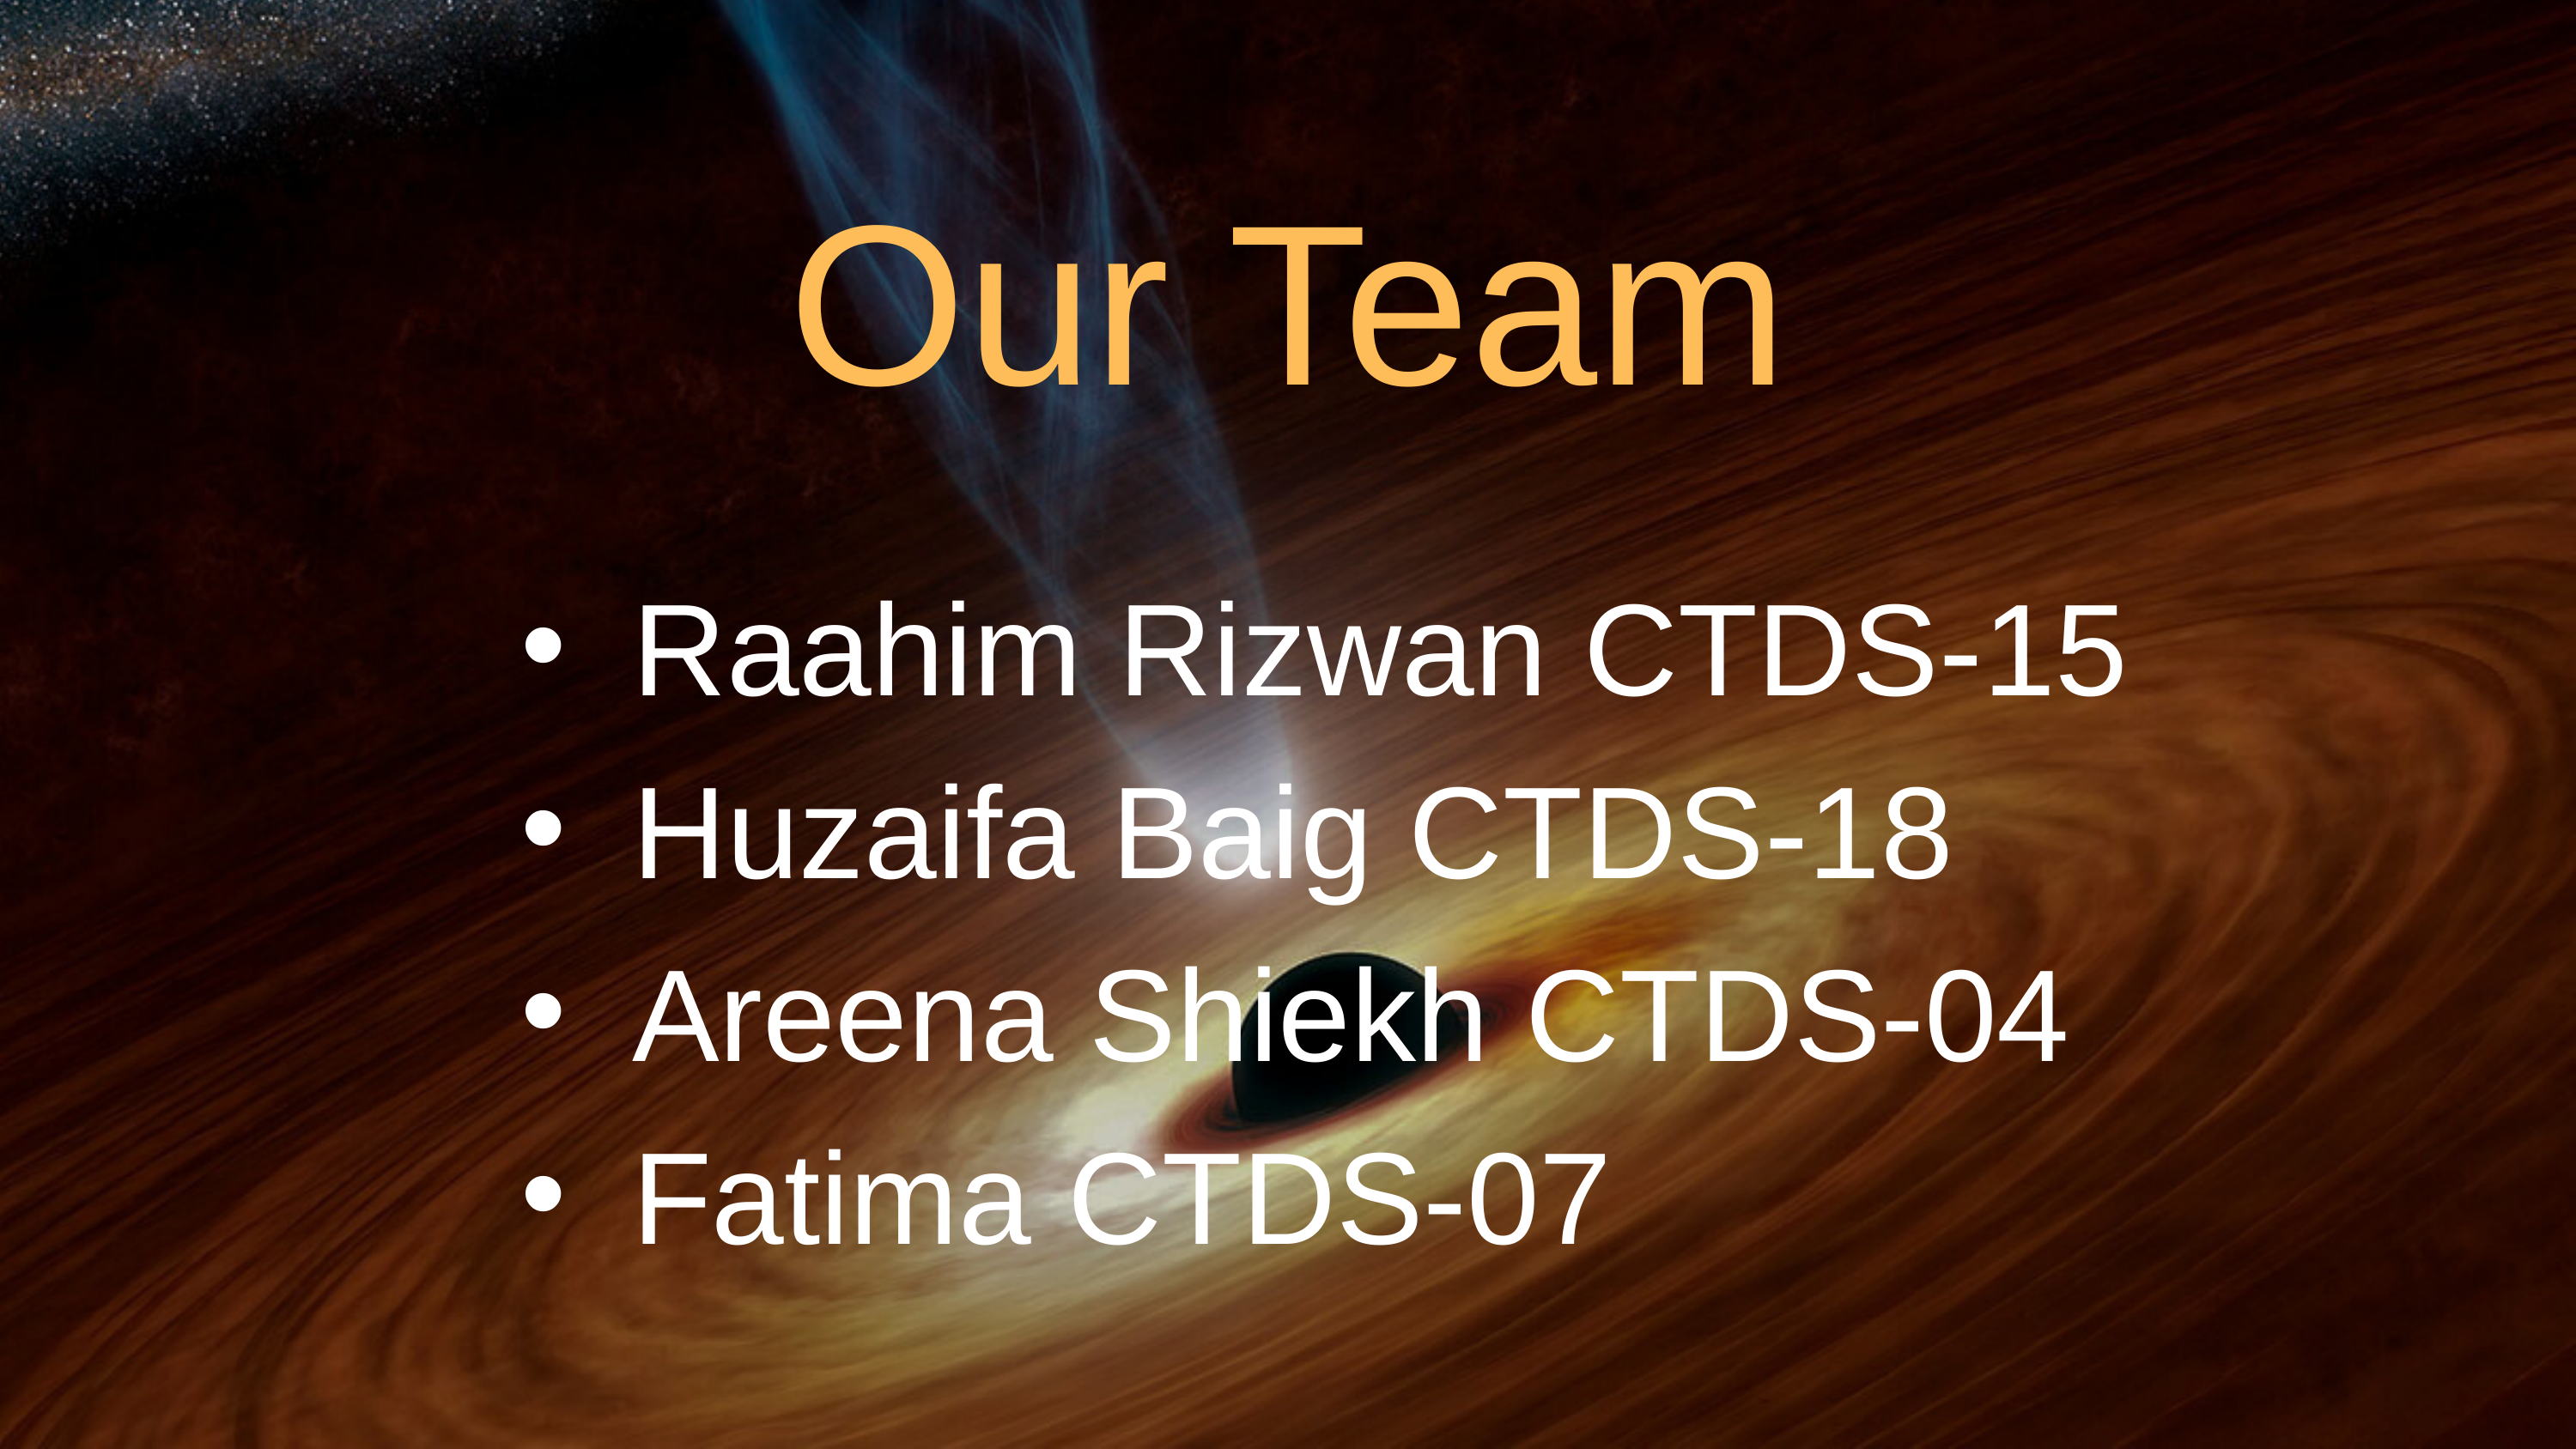

Our Team
Raahim Rizwan CTDS-15
Huzaifa Baig CTDS-18
Areena Shiekh CTDS-04
Fatima CTDS-07